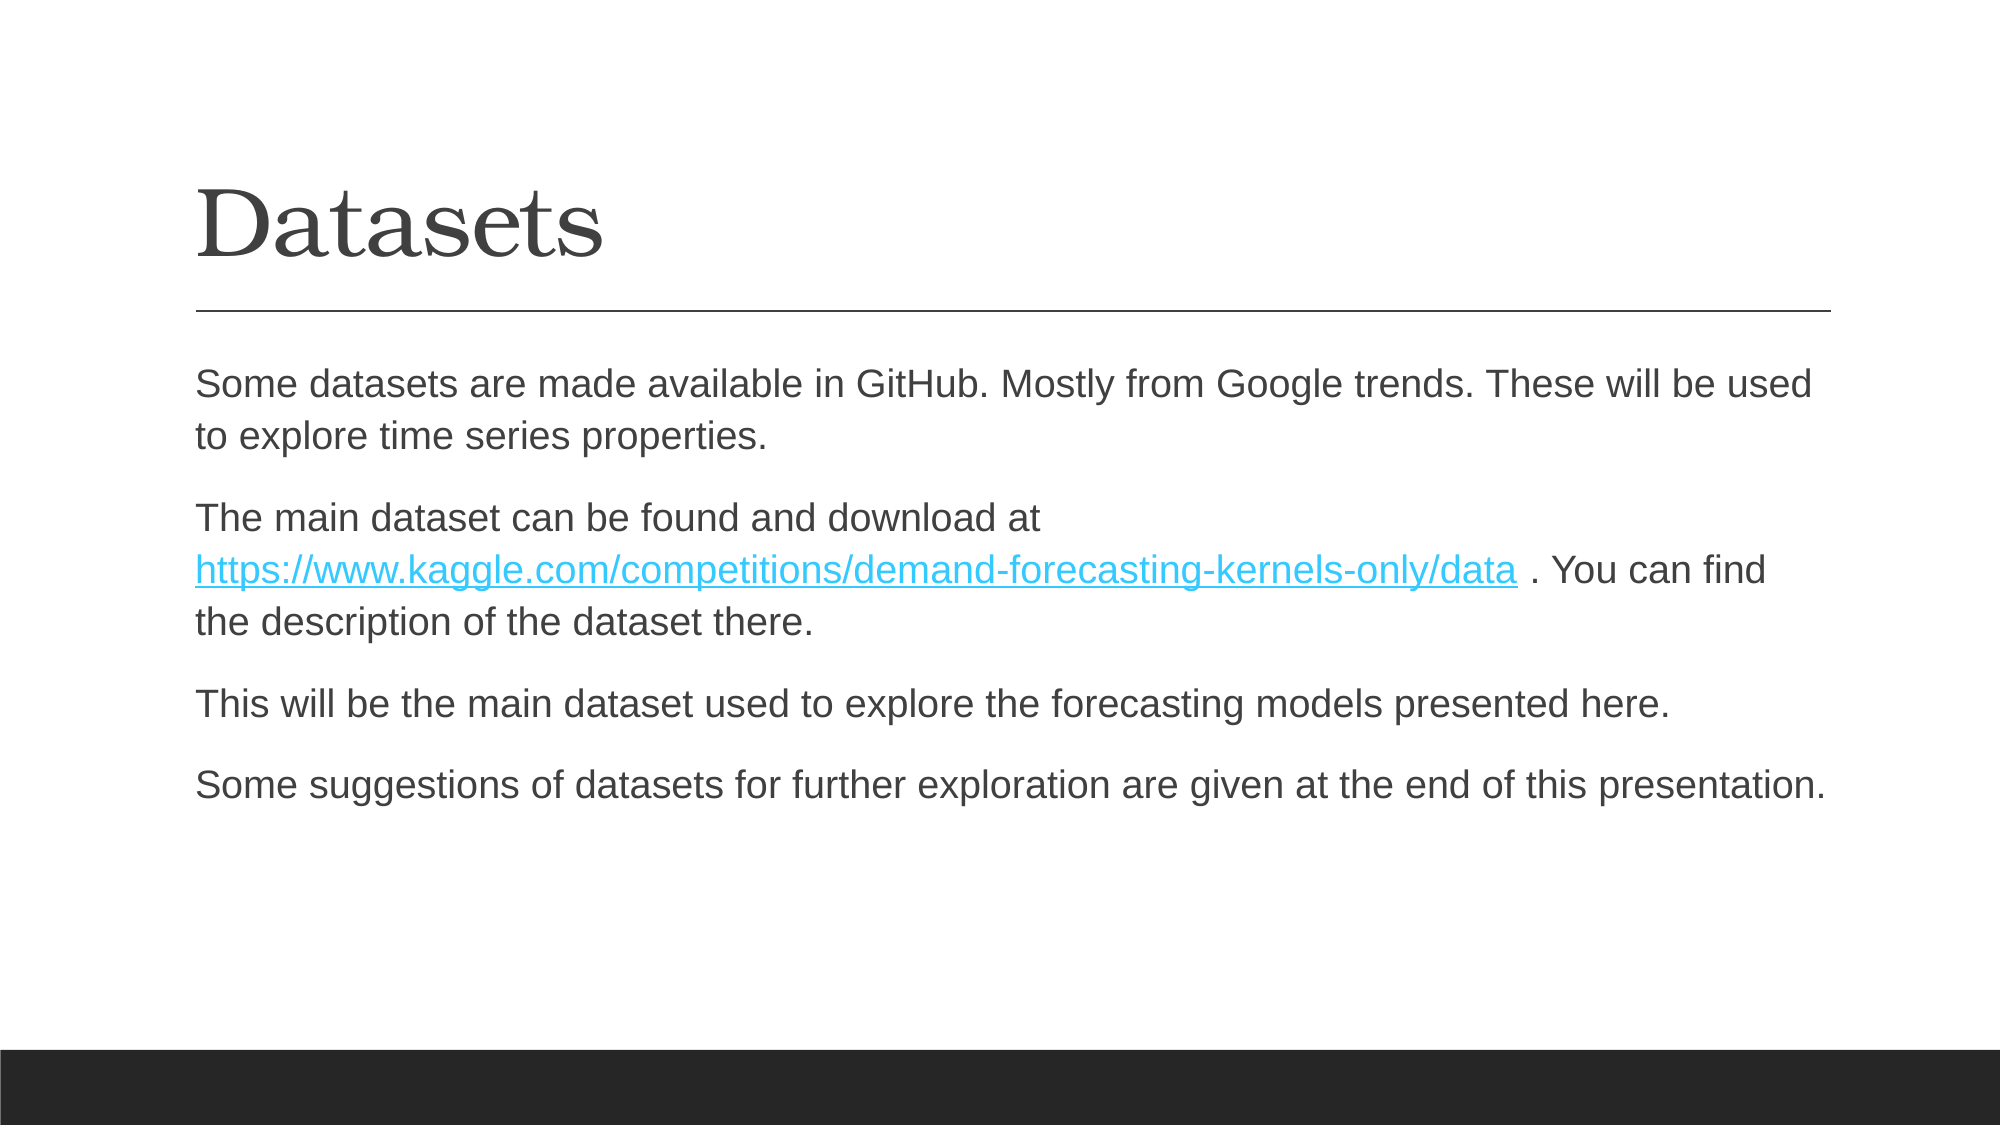

# Datasets
Some datasets are made available in GitHub. Mostly from Google trends. These will be used to explore time series properties.
The main dataset can be found and download at https://www.kaggle.com/competitions/demand-forecasting-kernels-only/data . You can find the description of the dataset there.
This will be the main dataset used to explore the forecasting models presented here.
Some suggestions of datasets for further exploration are given at the end of this presentation.